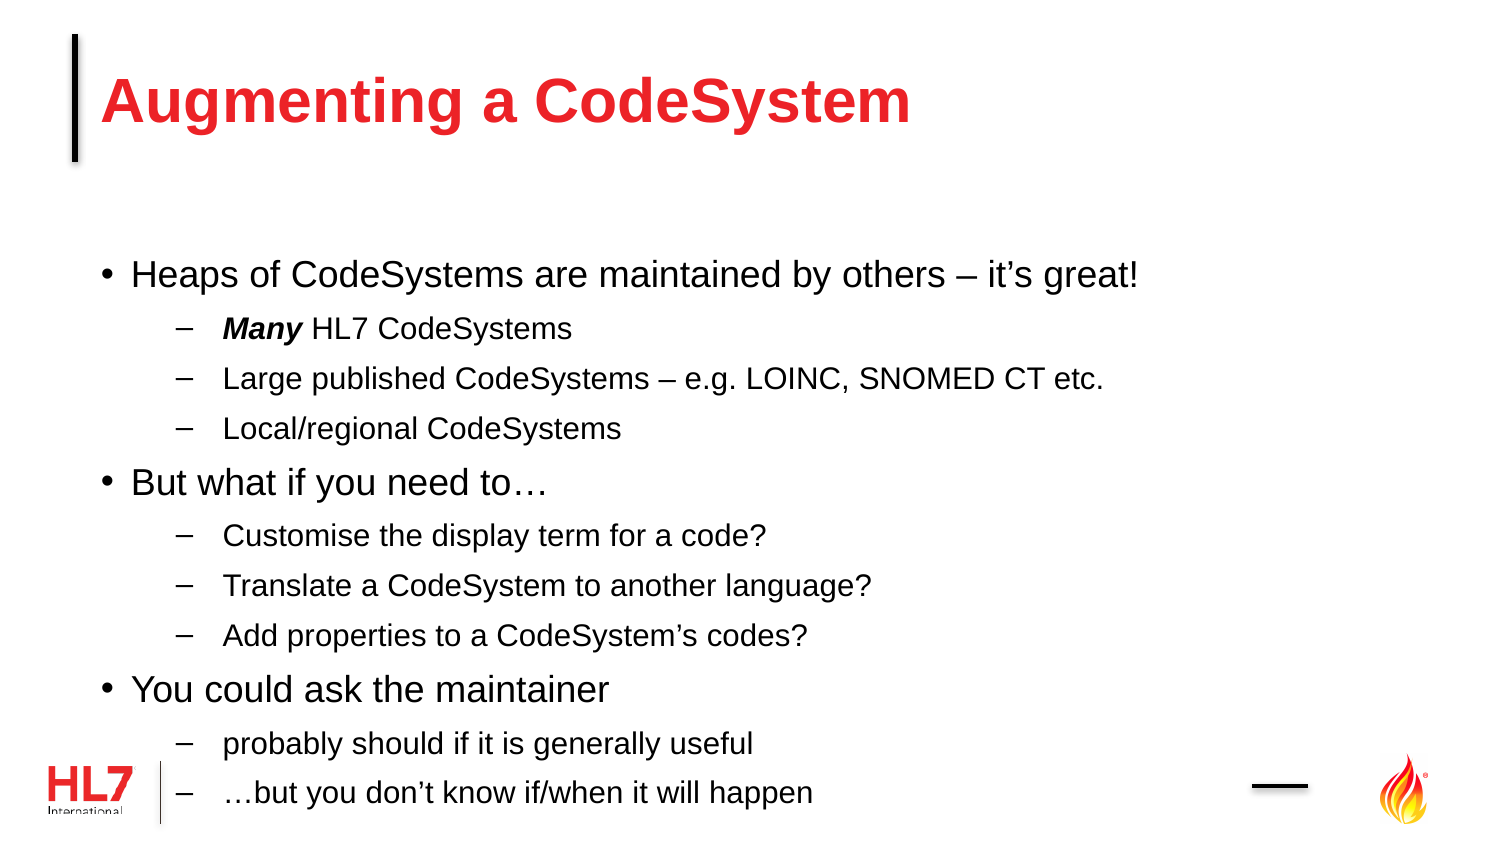

# Augmenting a CodeSystem
Heaps of CodeSystems are maintained by others – it’s great!
Many HL7 CodeSystems
Large published CodeSystems – e.g. LOINC, SNOMED CT etc.
Local/regional CodeSystems
But what if you need to…
Customise the display term for a code?
Translate a CodeSystem to another language?
Add properties to a CodeSystem’s codes?
You could ask the maintainer
probably should if it is generally useful
…but you don’t know if/when it will happen